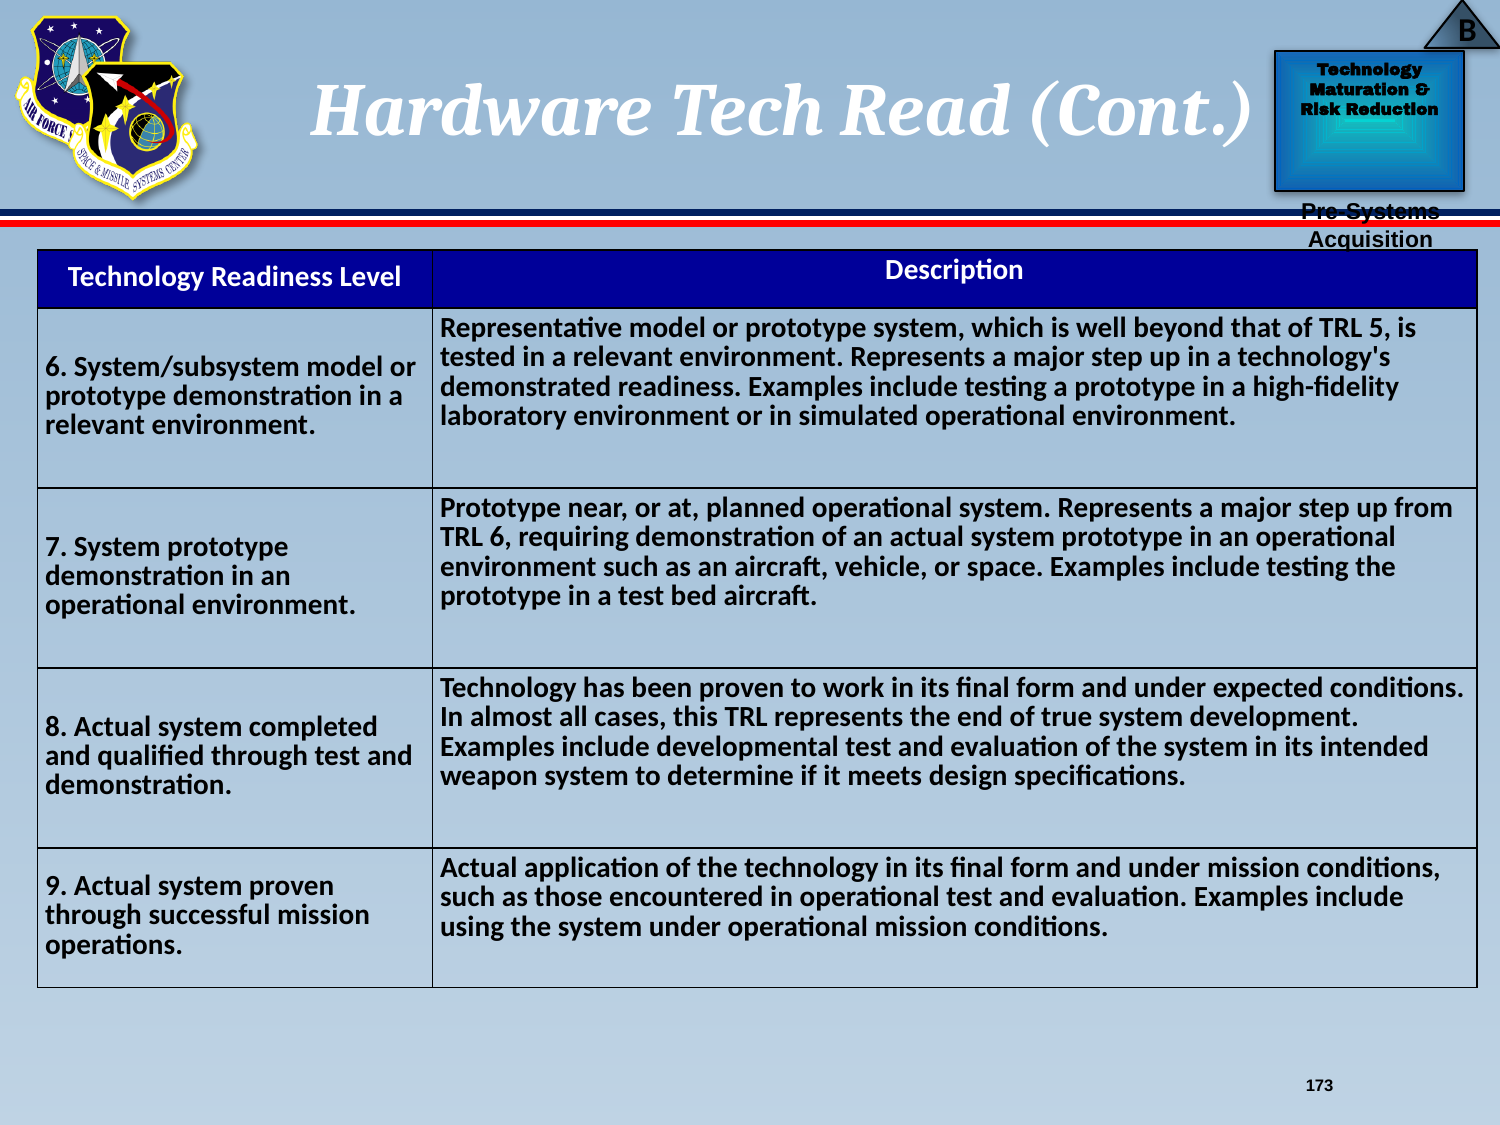

B
Technology Maturation & Risk Reduction

Pre-Systems Acquisition
# Hardware Tech Read (Cont.)
| Technology Readiness Level | Description |
| --- | --- |
| 6. System/subsystem model or prototype demonstration in a relevant environment. | Representative model or prototype system, which is well beyond that of TRL 5, is tested in a relevant environment. Represents a major step up in a technology's demonstrated readiness. Examples include testing a prototype in a high-fidelity laboratory environment or in simulated operational environment. |
| 7. System prototype demonstration in an operational environment. | Prototype near, or at, planned operational system. Represents a major step up from TRL 6, requiring demonstration of an actual system prototype in an operational environment such as an aircraft, vehicle, or space. Examples include testing the prototype in a test bed aircraft. |
| 8. Actual system completed and qualified through test and demonstration. | Technology has been proven to work in its final form and under expected conditions. In almost all cases, this TRL represents the end of true system development. Examples include developmental test and evaluation of the system in its intended weapon system to determine if it meets design specifications. |
| 9. Actual system proven through successful mission operations. | Actual application of the technology in its final form and under mission conditions, such as those encountered in operational test and evaluation. Examples include using the system under operational mission conditions. |
173